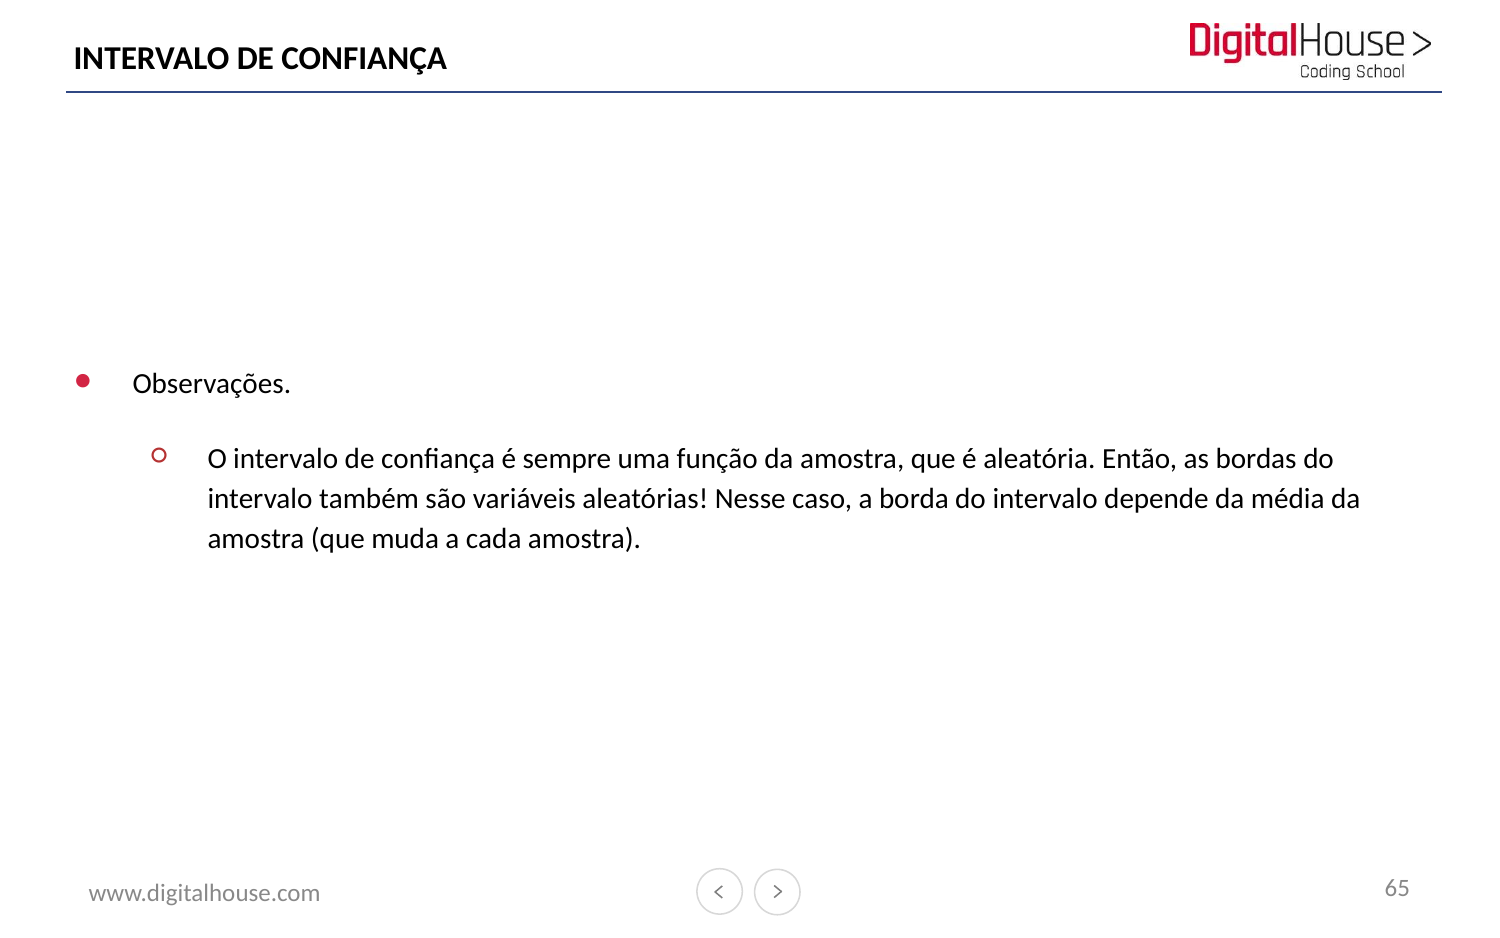

# INTERVALO DE CONFIANÇA
Observações.
O intervalo de confiança é sempre uma função da amostra, que é aleatória. Então, as bordas do intervalo também são variáveis aleatórias! Nesse caso, a borda do intervalo depende da média da amostra (que muda a cada amostra).
65